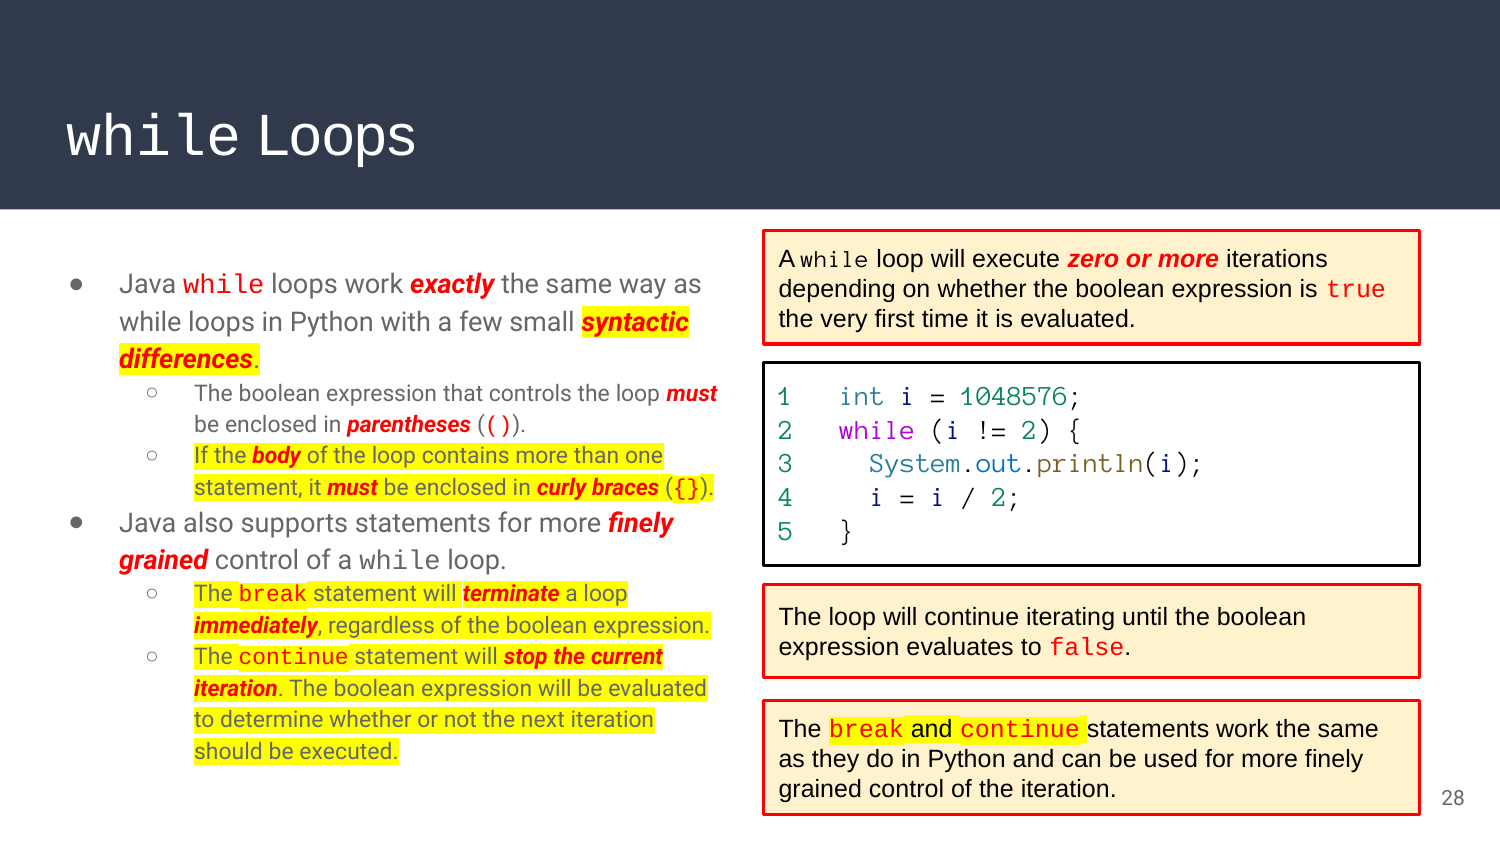

# while Loops
A while loop will execute zero or more iterations depending on whether the boolean expression is true the very first time it is evaluated.
Java while loops work exactly the same way as while loops in Python with a few small syntactic differences.
The boolean expression that controls the loop must be enclosed in parentheses (()).
If the body of the loop contains more than one statement, it must be enclosed in curly braces ({}).
Java also supports statements for more finely grained control of a while loop.
The break statement will terminate a loop immediately, regardless of the boolean expression.
The continue statement will stop the current iteration. The boolean expression will be evaluated to determine whether or not the next iteration should be executed.
1   int i = 1048576;
2   while (i != 2) {
3     System.out.println(i);
4     i = i / 2;
5   }
The loop will continue iterating until the boolean expression evaluates to false.
The break and continue statements work the same as they do in Python and can be used for more finely grained control of the iteration.
28